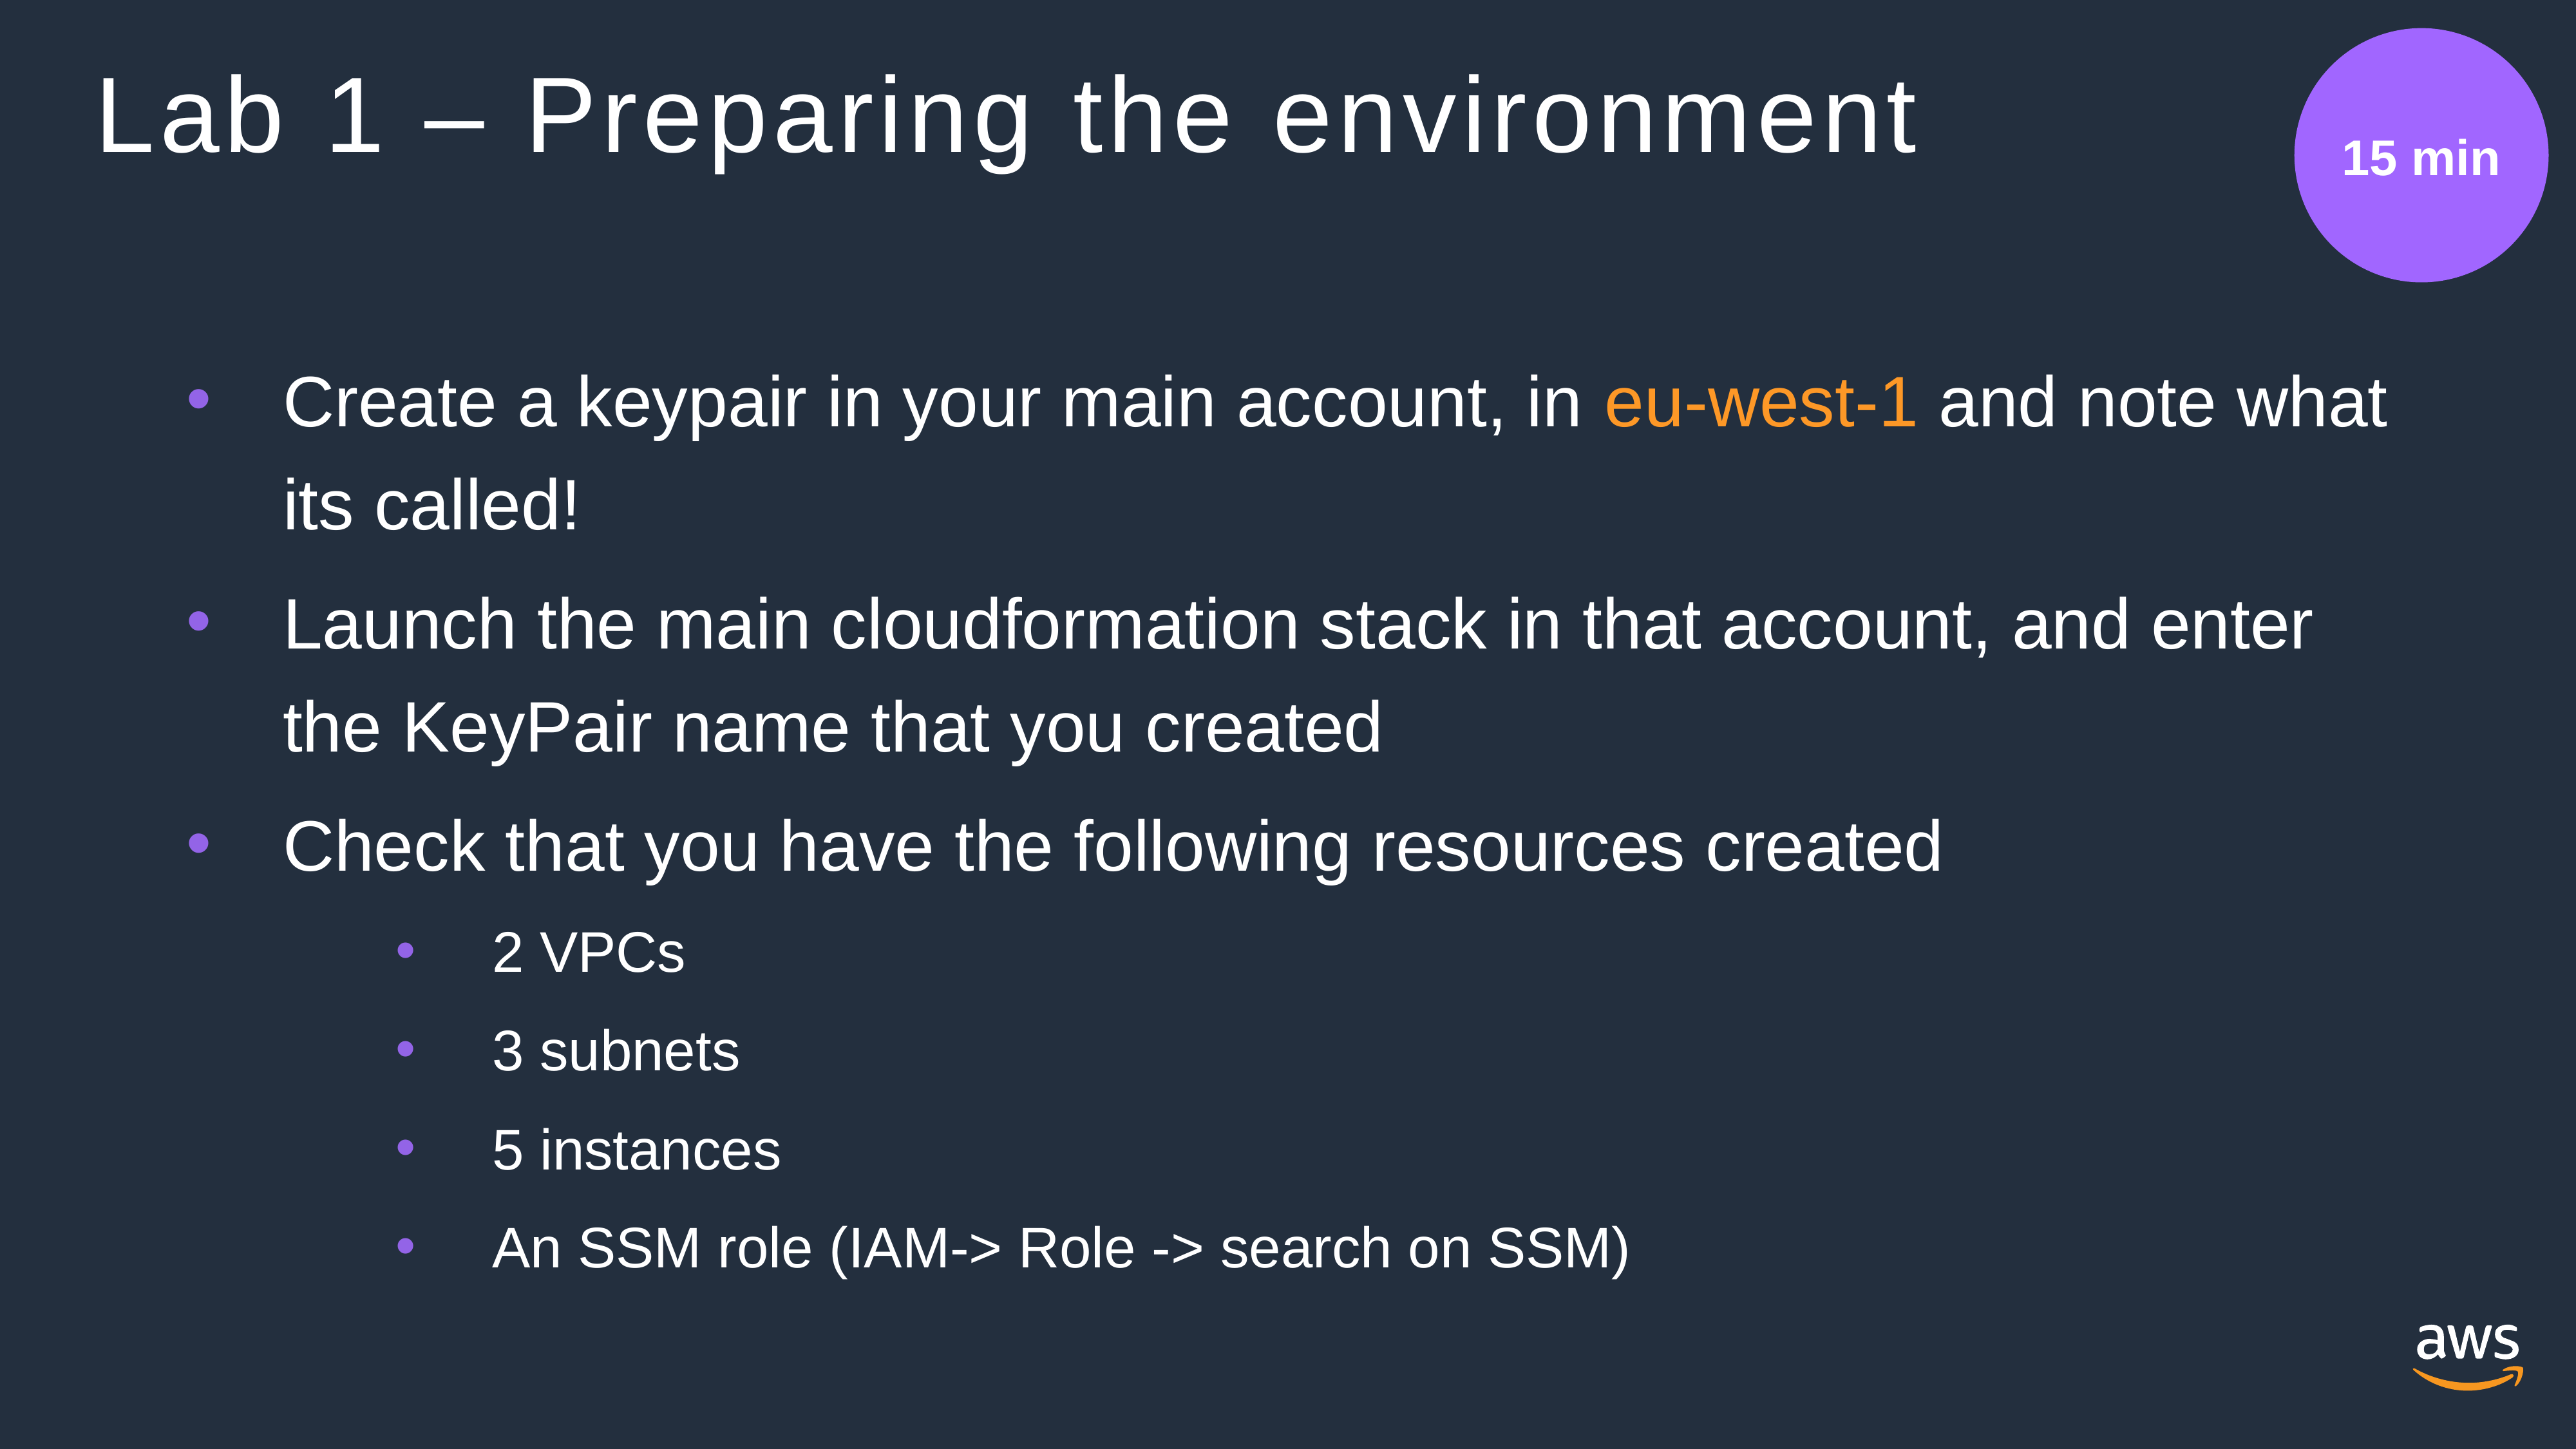

15 min
# Lab 1 – Preparing the environment
Create a keypair in your main account, in eu-west-1 and note what its called!
Launch the main cloudformation stack in that account, and enter the KeyPair name that you created
Check that you have the following resources created
2 VPCs
3 subnets
5 instances
An SSM role (IAM-> Role -> search on SSM)